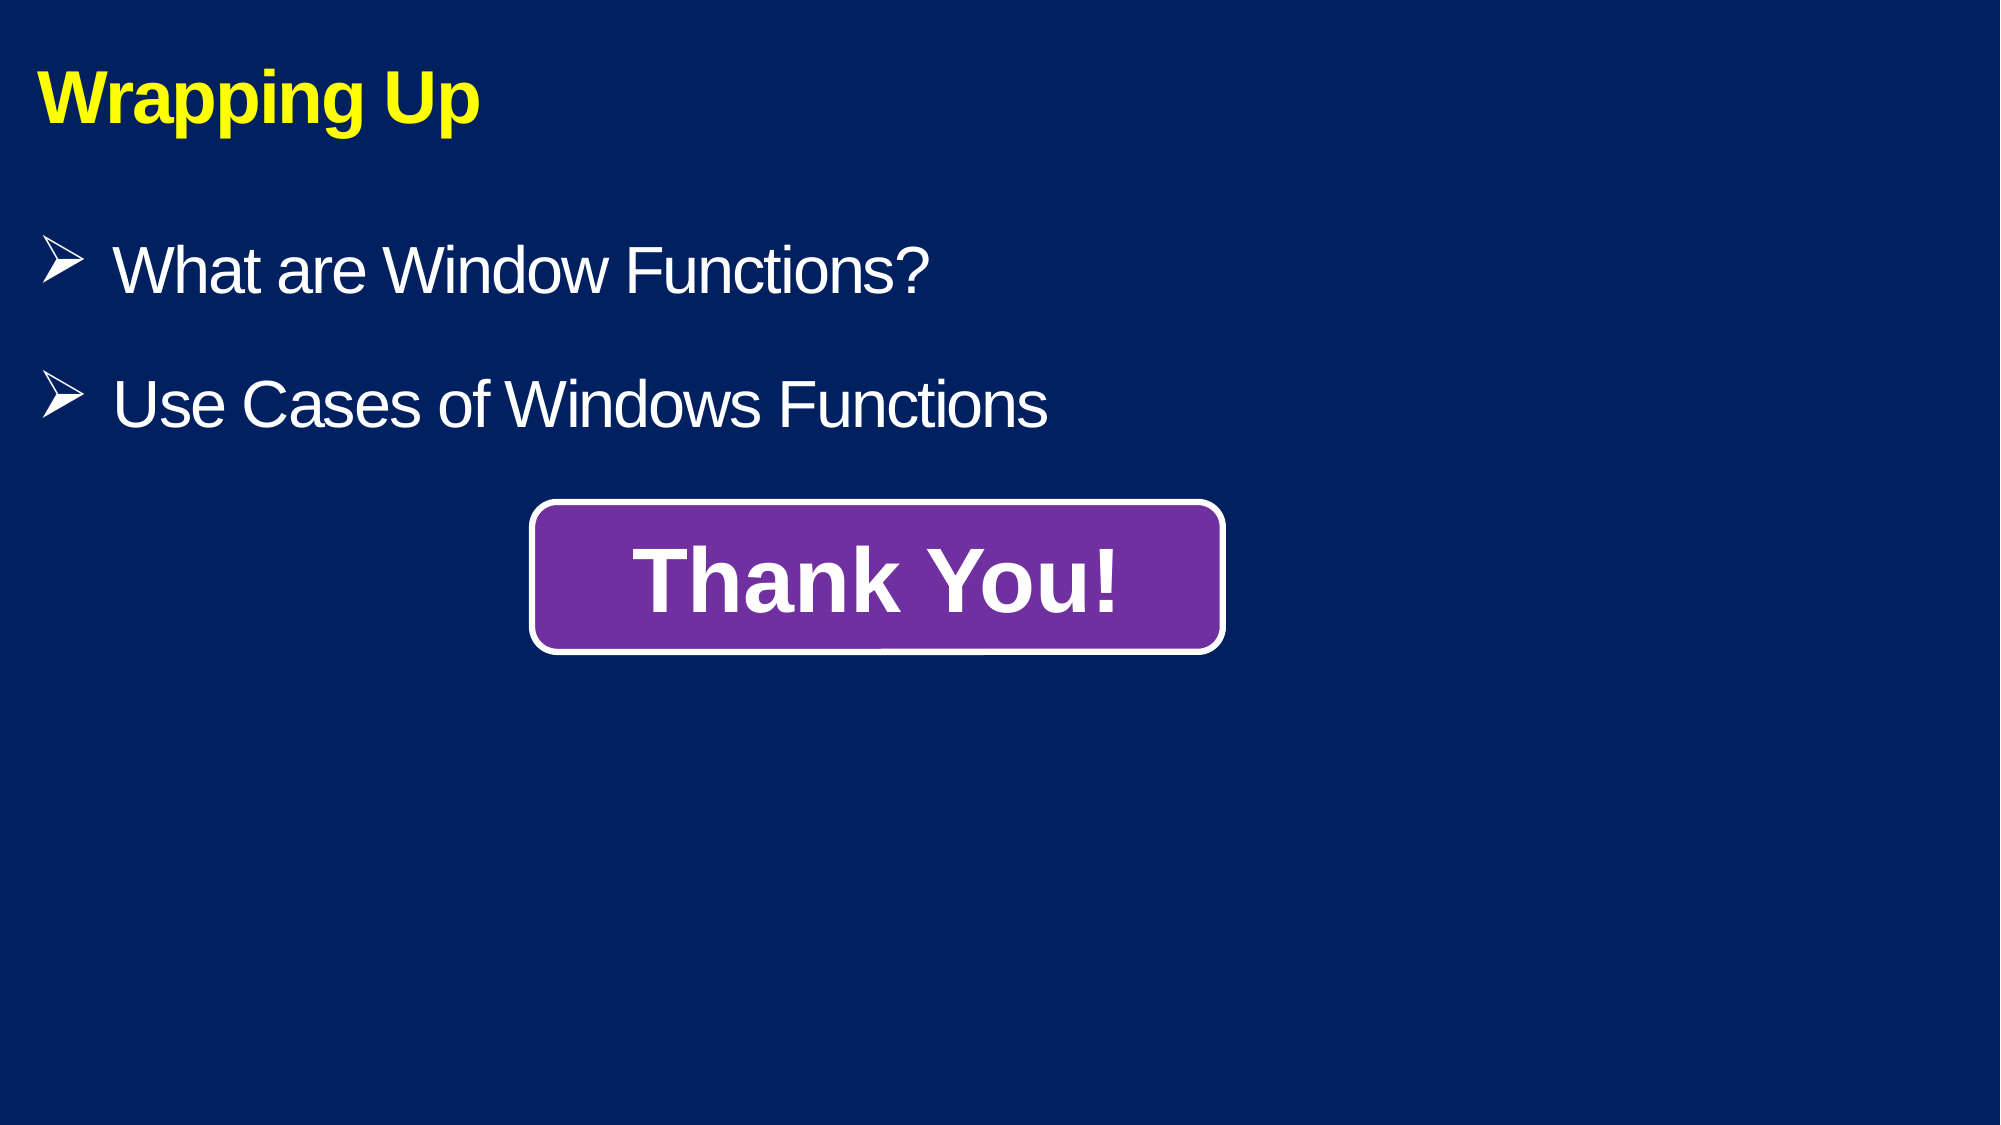

# Wrapping Up
What are Window Functions?
Use Cases of Windows Functions

Thank You!